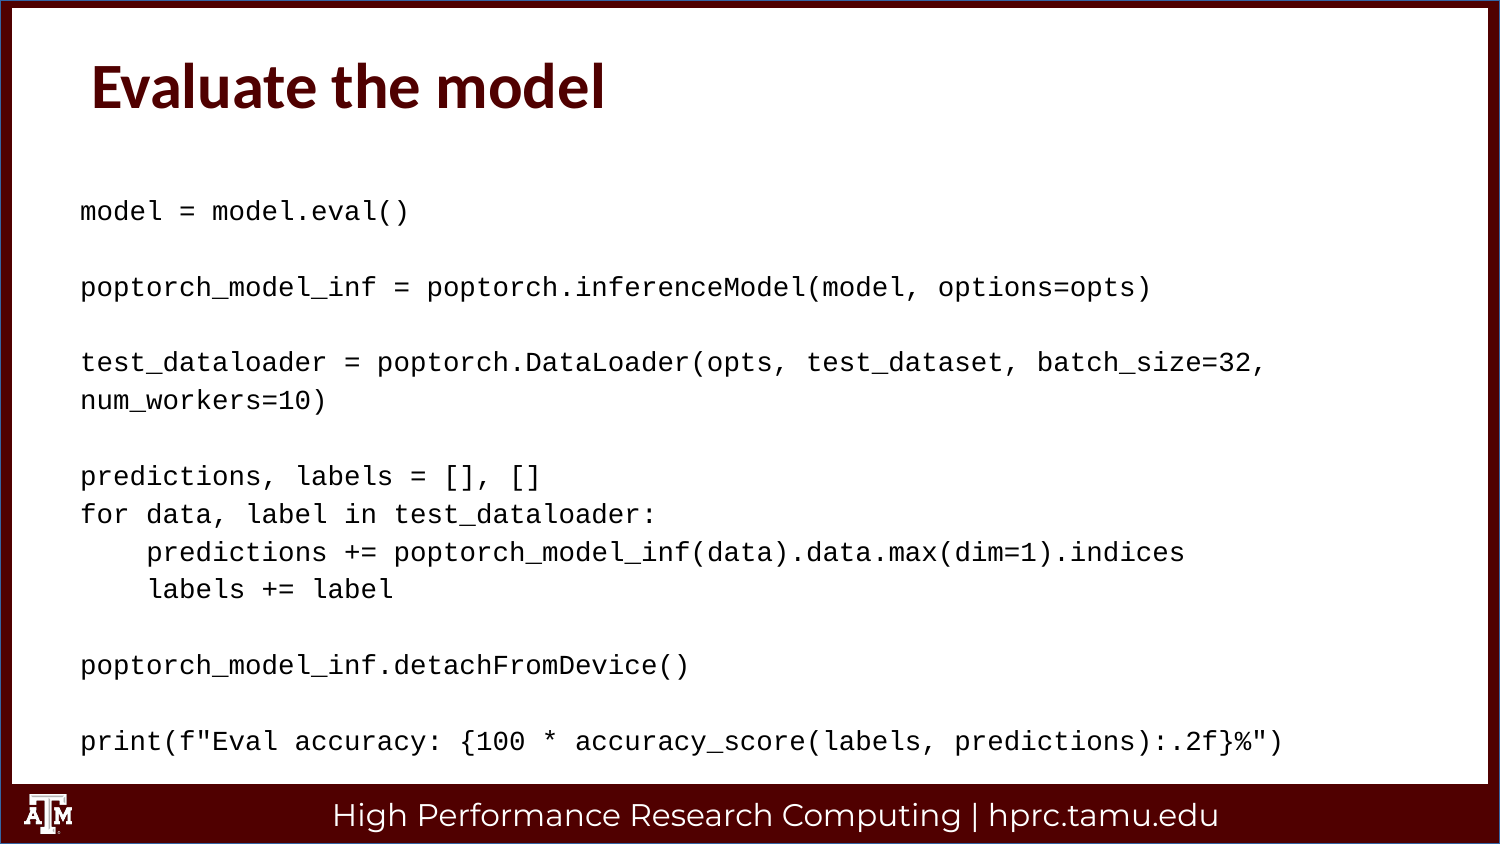

Evaluate the model
model = model.eval()

poptorch_model_inf = poptorch.inferenceModel(model, options=opts)

test_dataloader = poptorch.DataLoader(opts, test_dataset, batch_size=32, num_workers=10)

predictions, labels = [], []
for data, label in test_dataloader:
    predictions += poptorch_model_inf(data).data.max(dim=1).indices
    labels += label

poptorch_model_inf.detachFromDevice()

print(f"Eval accuracy: {100 * accuracy_score(labels, predictions):.2f}%")